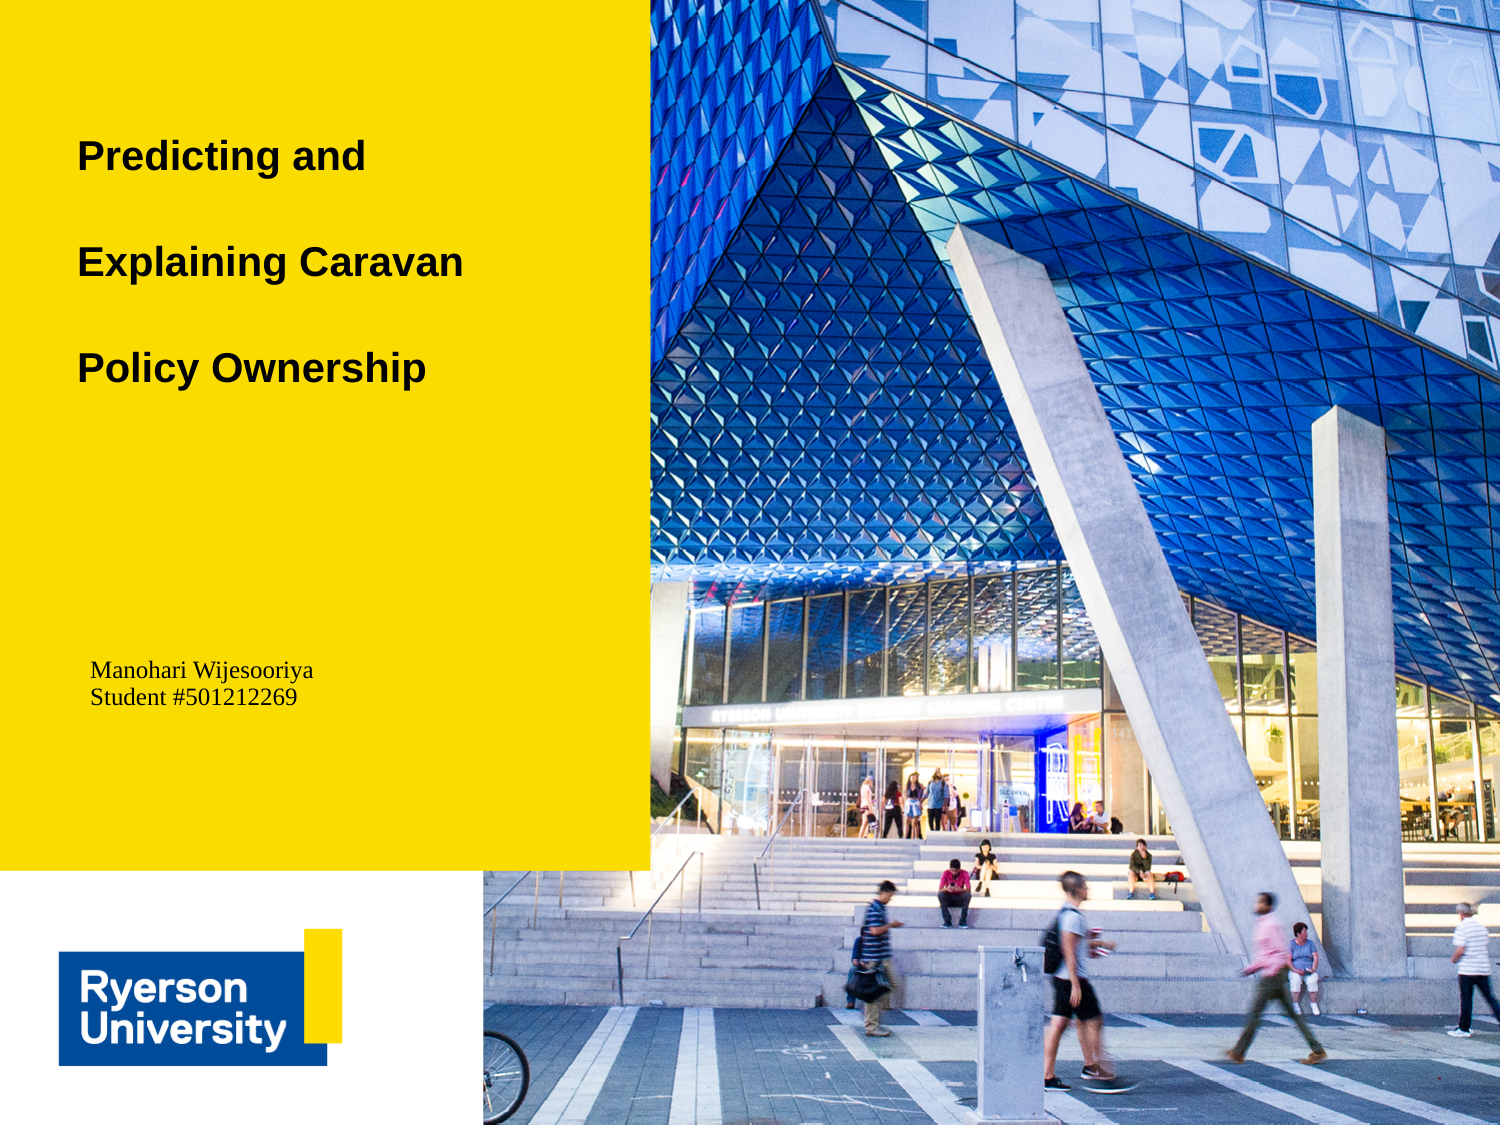

# Predicting and Explaining Caravan Policy Ownership
Manohari Wijesooriya
Student #501212269